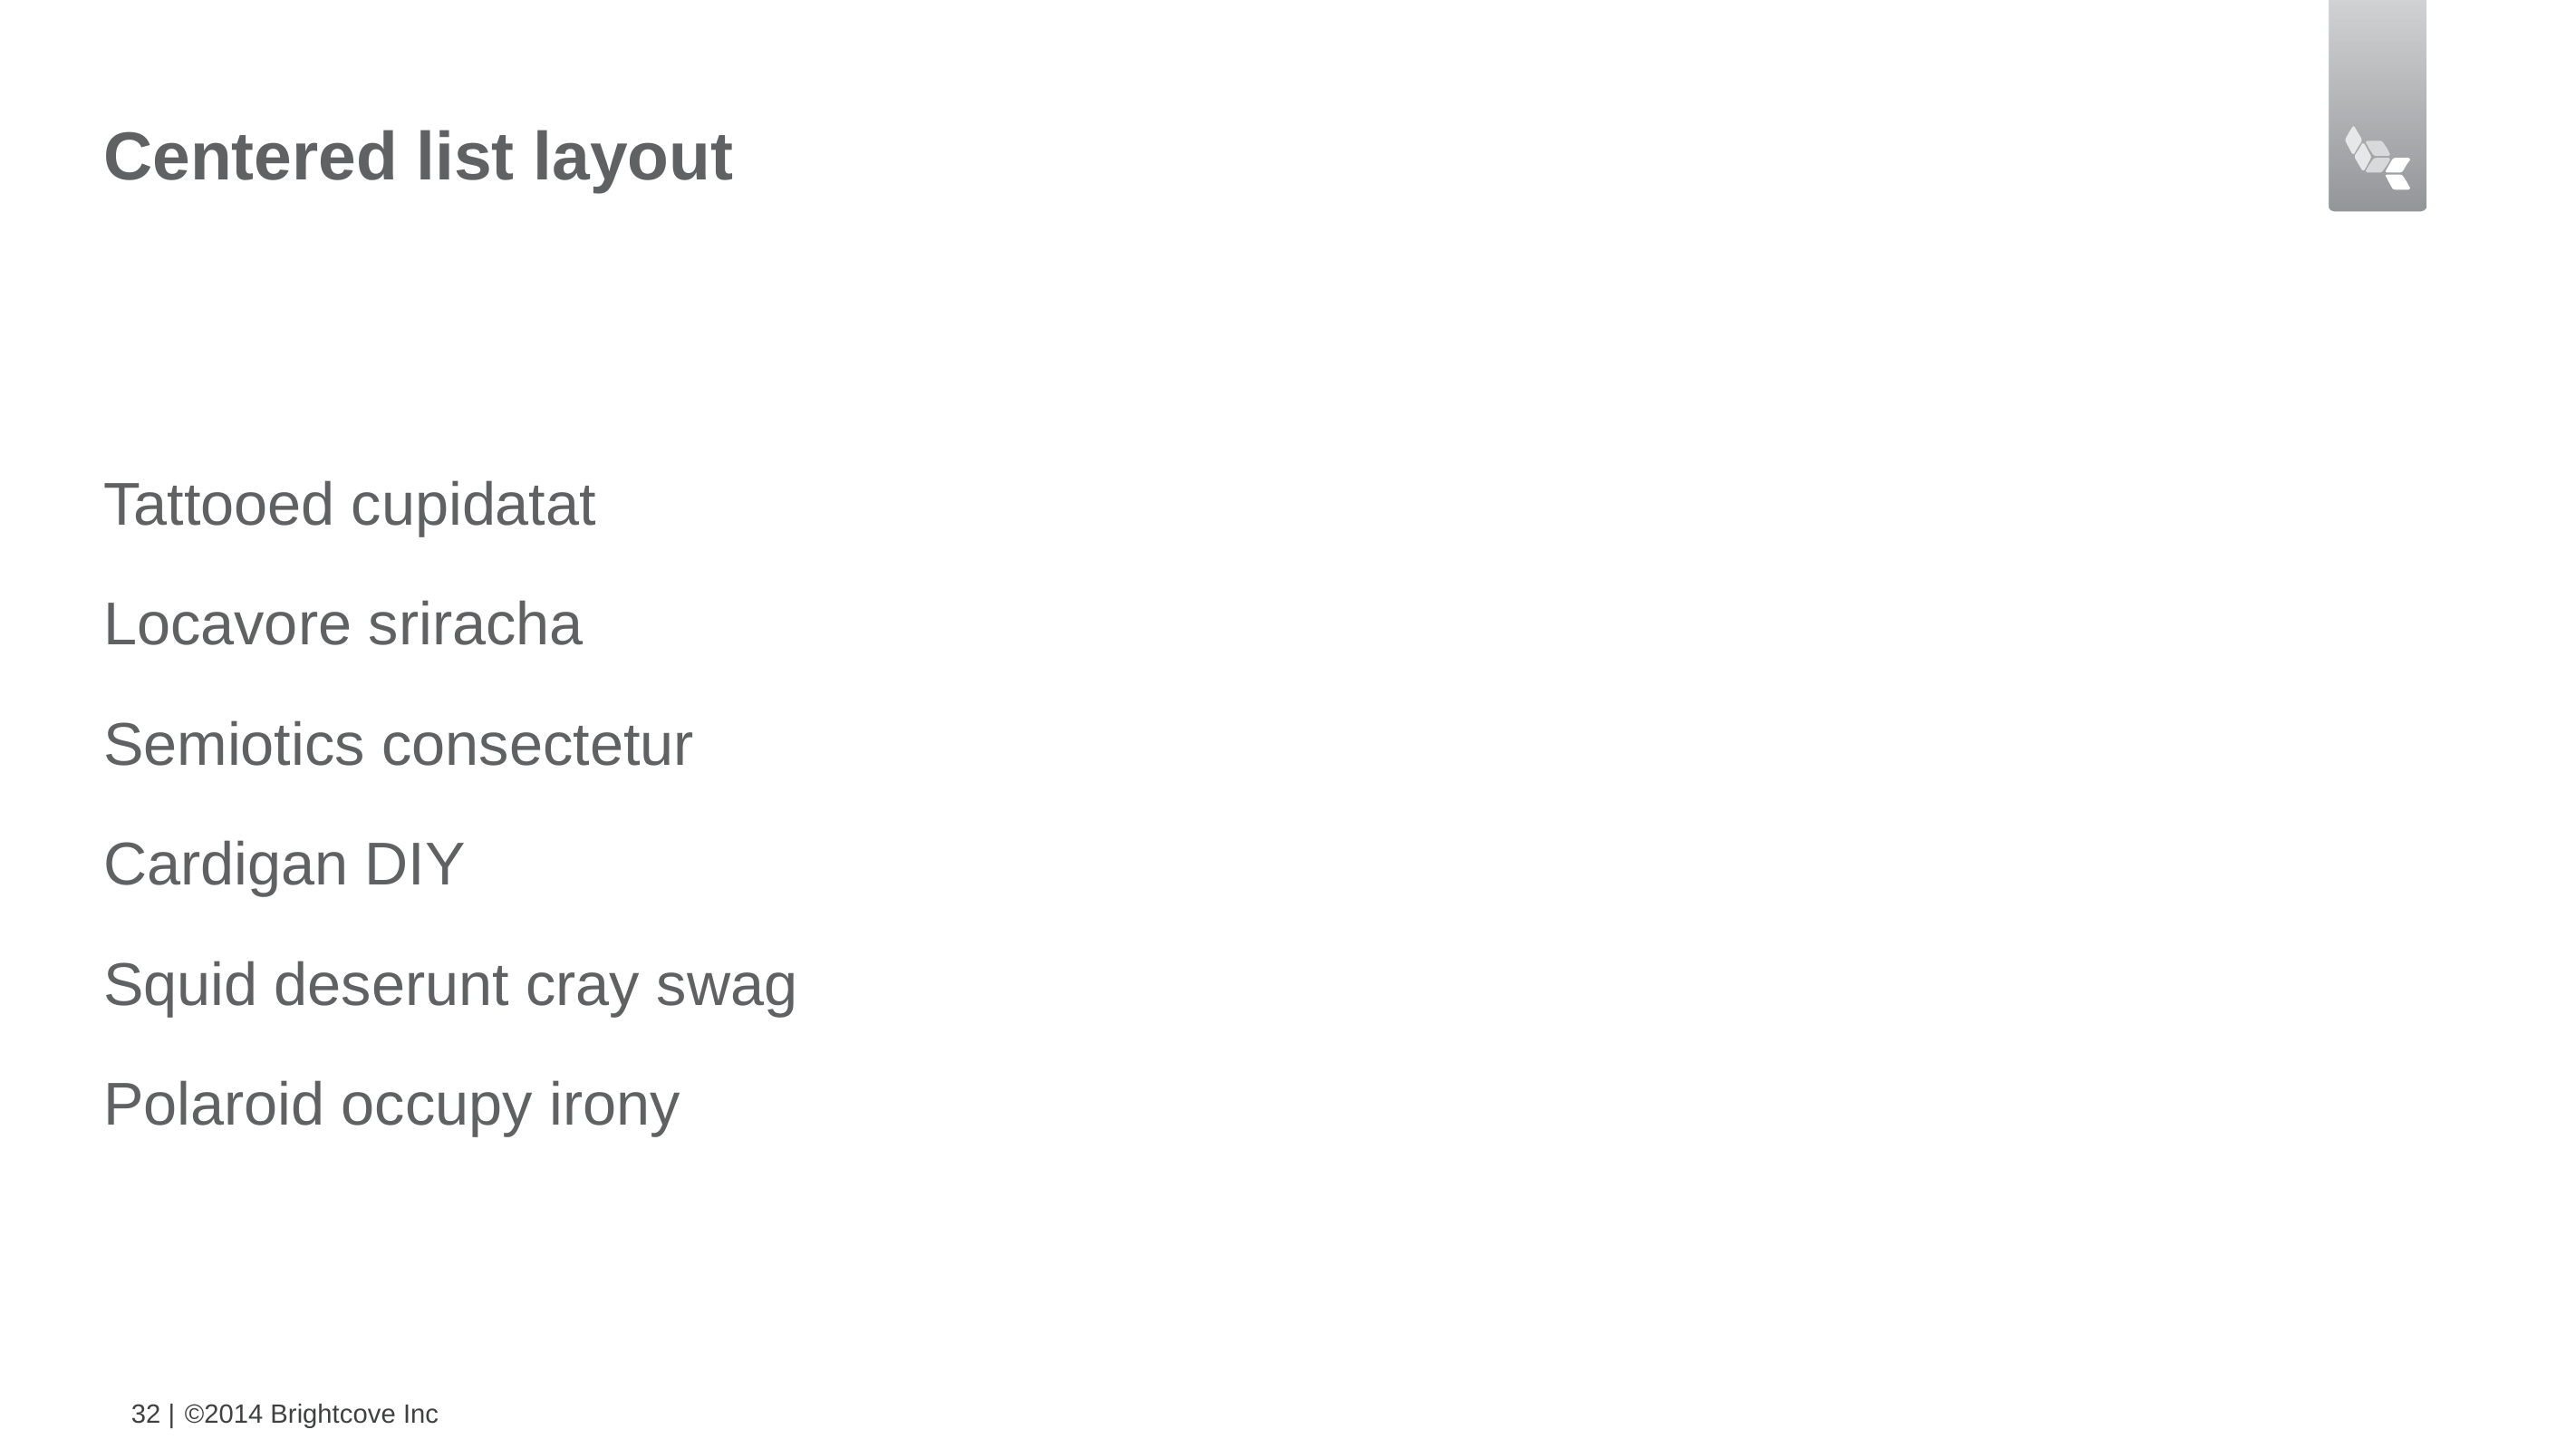

# Centered list layout
Tattooed cupidatat
Locavore sriracha
Semiotics consectetur
Cardigan DIY
Squid deserunt cray swag
Polaroid occupy irony
32 |
©2014 Brightcove Inc